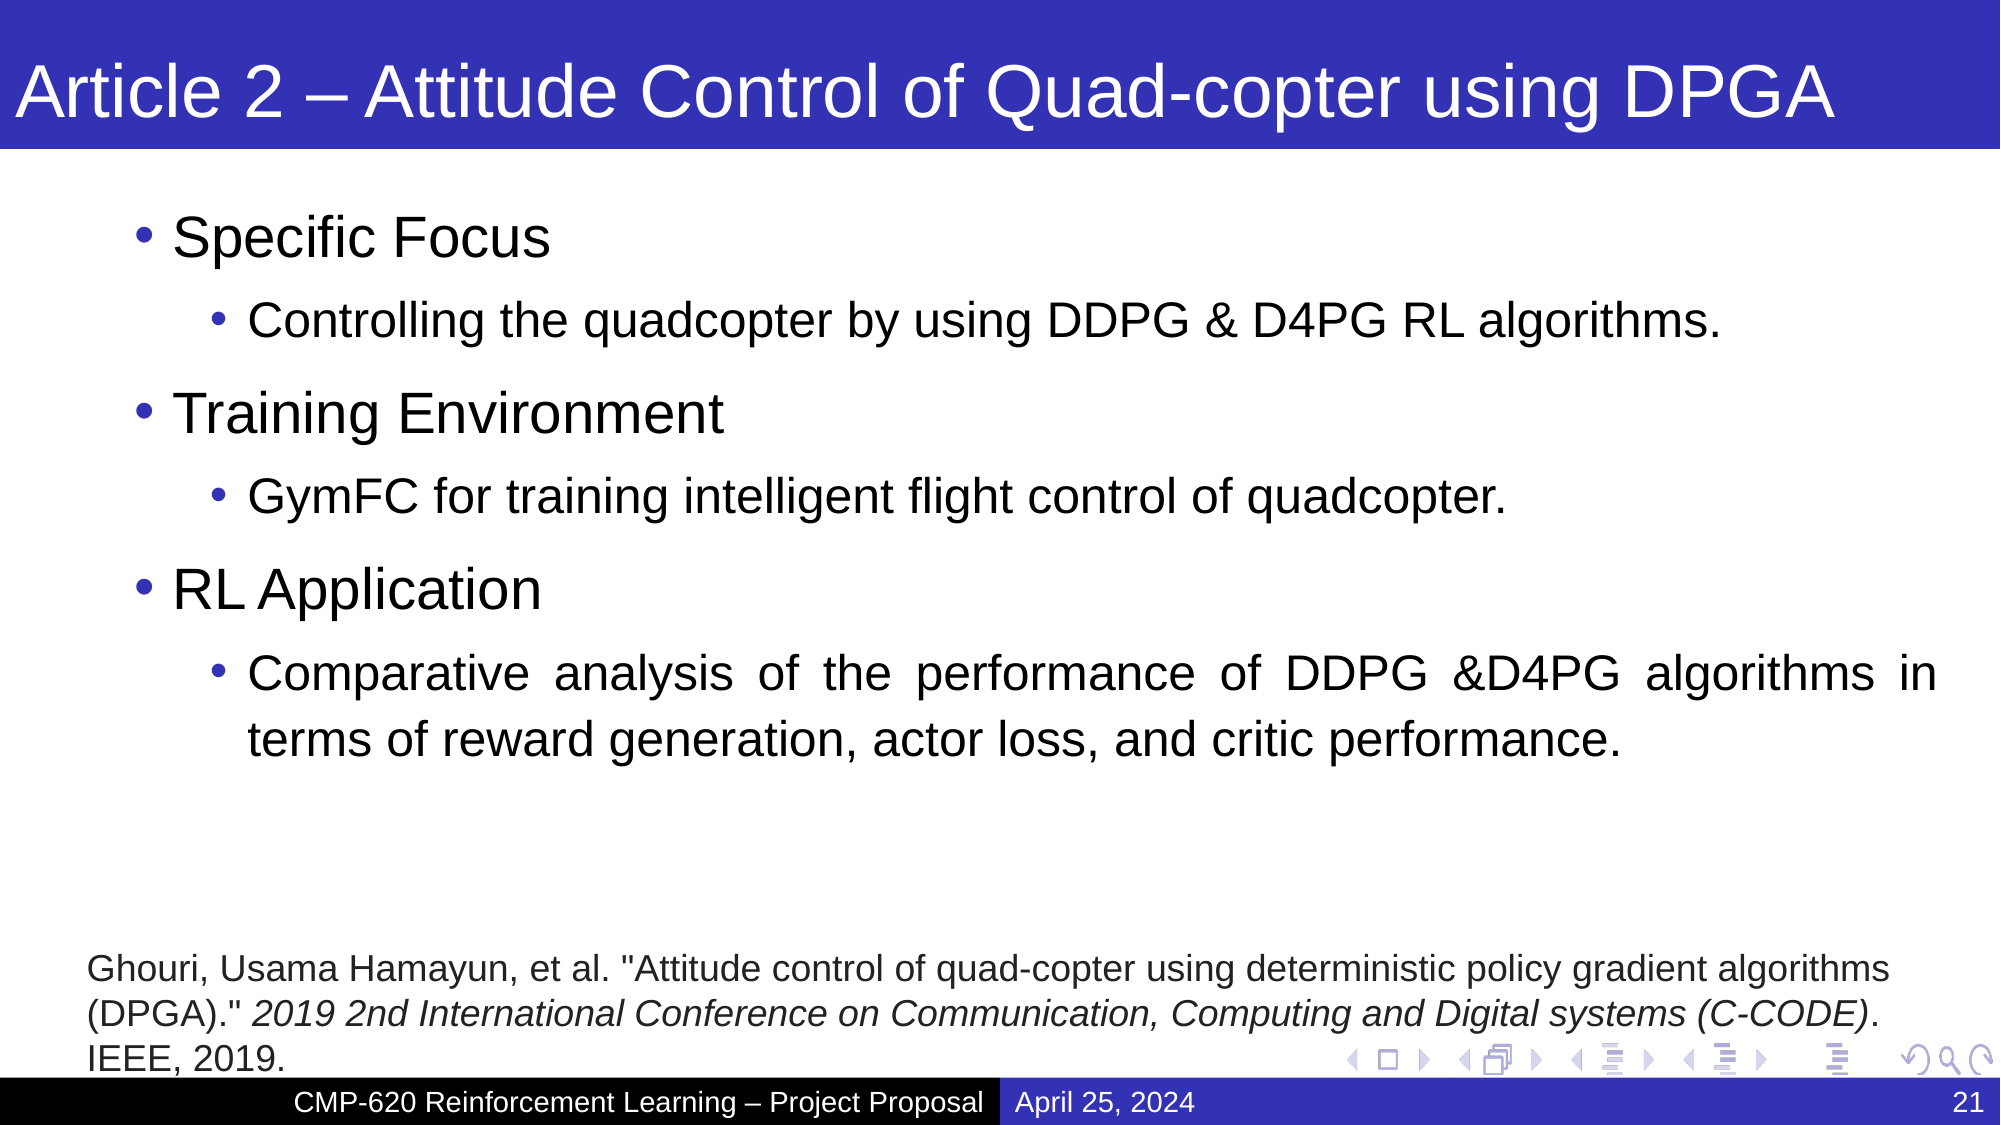

# Article 2 – Attitude Control of Quad-copter using DPGA
Specific Focus
Controlling the quadcopter by using DDPG & D4PG RL algorithms.
Training Environment
GymFC for training intelligent flight control of quadcopter.
RL Application
Comparative analysis of the performance of DDPG &D4PG algorithms in terms of reward generation, actor loss, and critic performance.
Ghouri, Usama Hamayun, et al. "Attitude control of quad-copter using deterministic policy gradient algorithms (DPGA)." 2019 2nd International Conference on Communication, Computing and Digital systems (C-CODE). IEEE, 2019.
CMP-620 Reinforcement Learning – Project Proposal
April 25, 2024
21